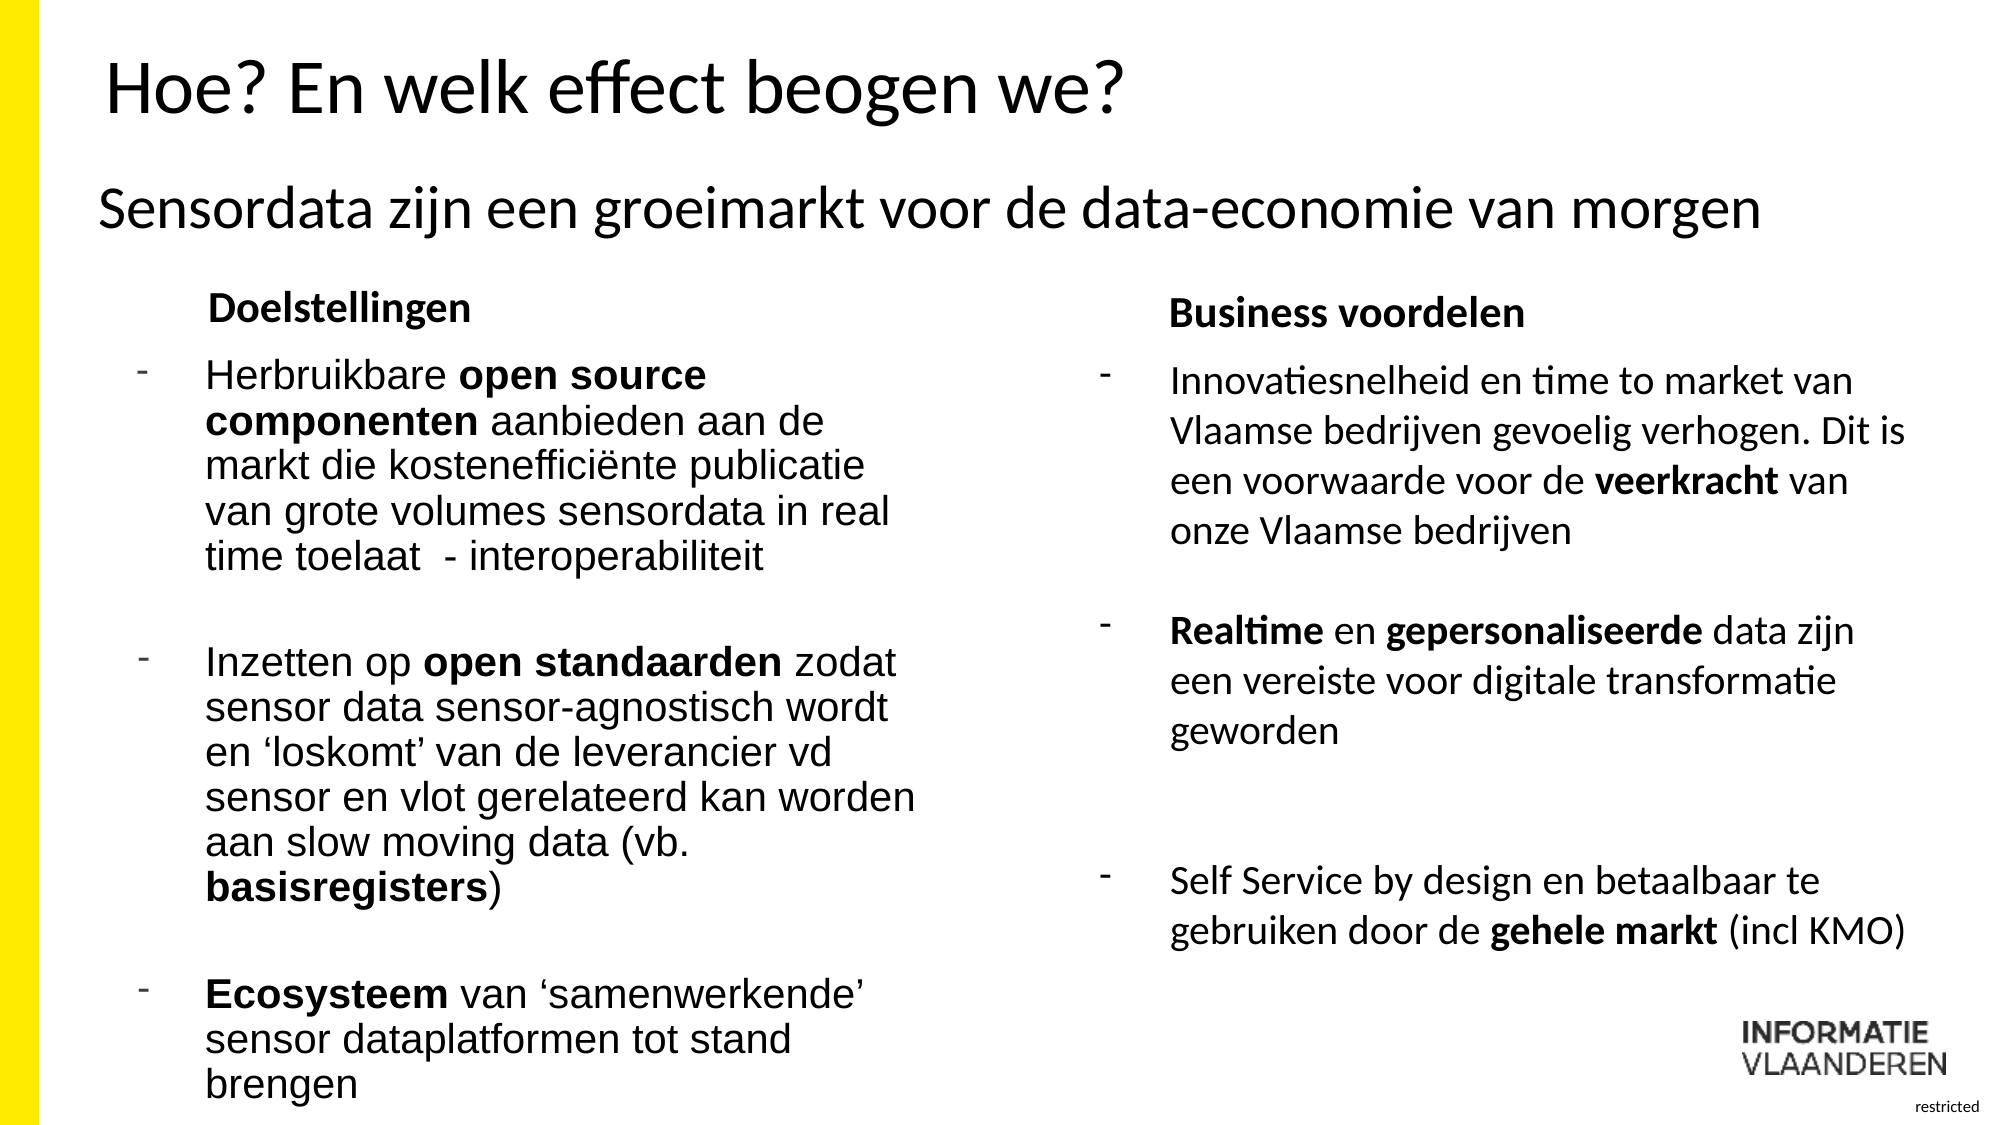

Hoe? En welk effect beogen we?
Sensordata zijn een groeimarkt voor de data-economie van morgen
Doelstellingen
Business voordelen
Innovatiesnelheid en time to market van Vlaamse bedrijven gevoelig verhogen. Dit is een voorwaarde voor de veerkracht van onze Vlaamse bedrijven
Realtime en gepersonaliseerde data zijn een vereiste voor digitale transformatie geworden

Self Service by design en betaalbaar te gebruiken door de gehele markt (incl KMO)
Herbruikbare open source componenten aanbieden aan de markt die kostenefficiënte publicatie van grote volumes sensordata in real time toelaat  - interoperabiliteit

Inzetten op open standaarden zodat sensor data sensor-agnostisch wordt en ‘loskomt’ van de leverancier vd sensor en vlot gerelateerd kan worden aan slow moving data (vb. basisregisters)

Ecosysteem van ‘samenwerkende’ sensor dataplatformen tot stand brengen